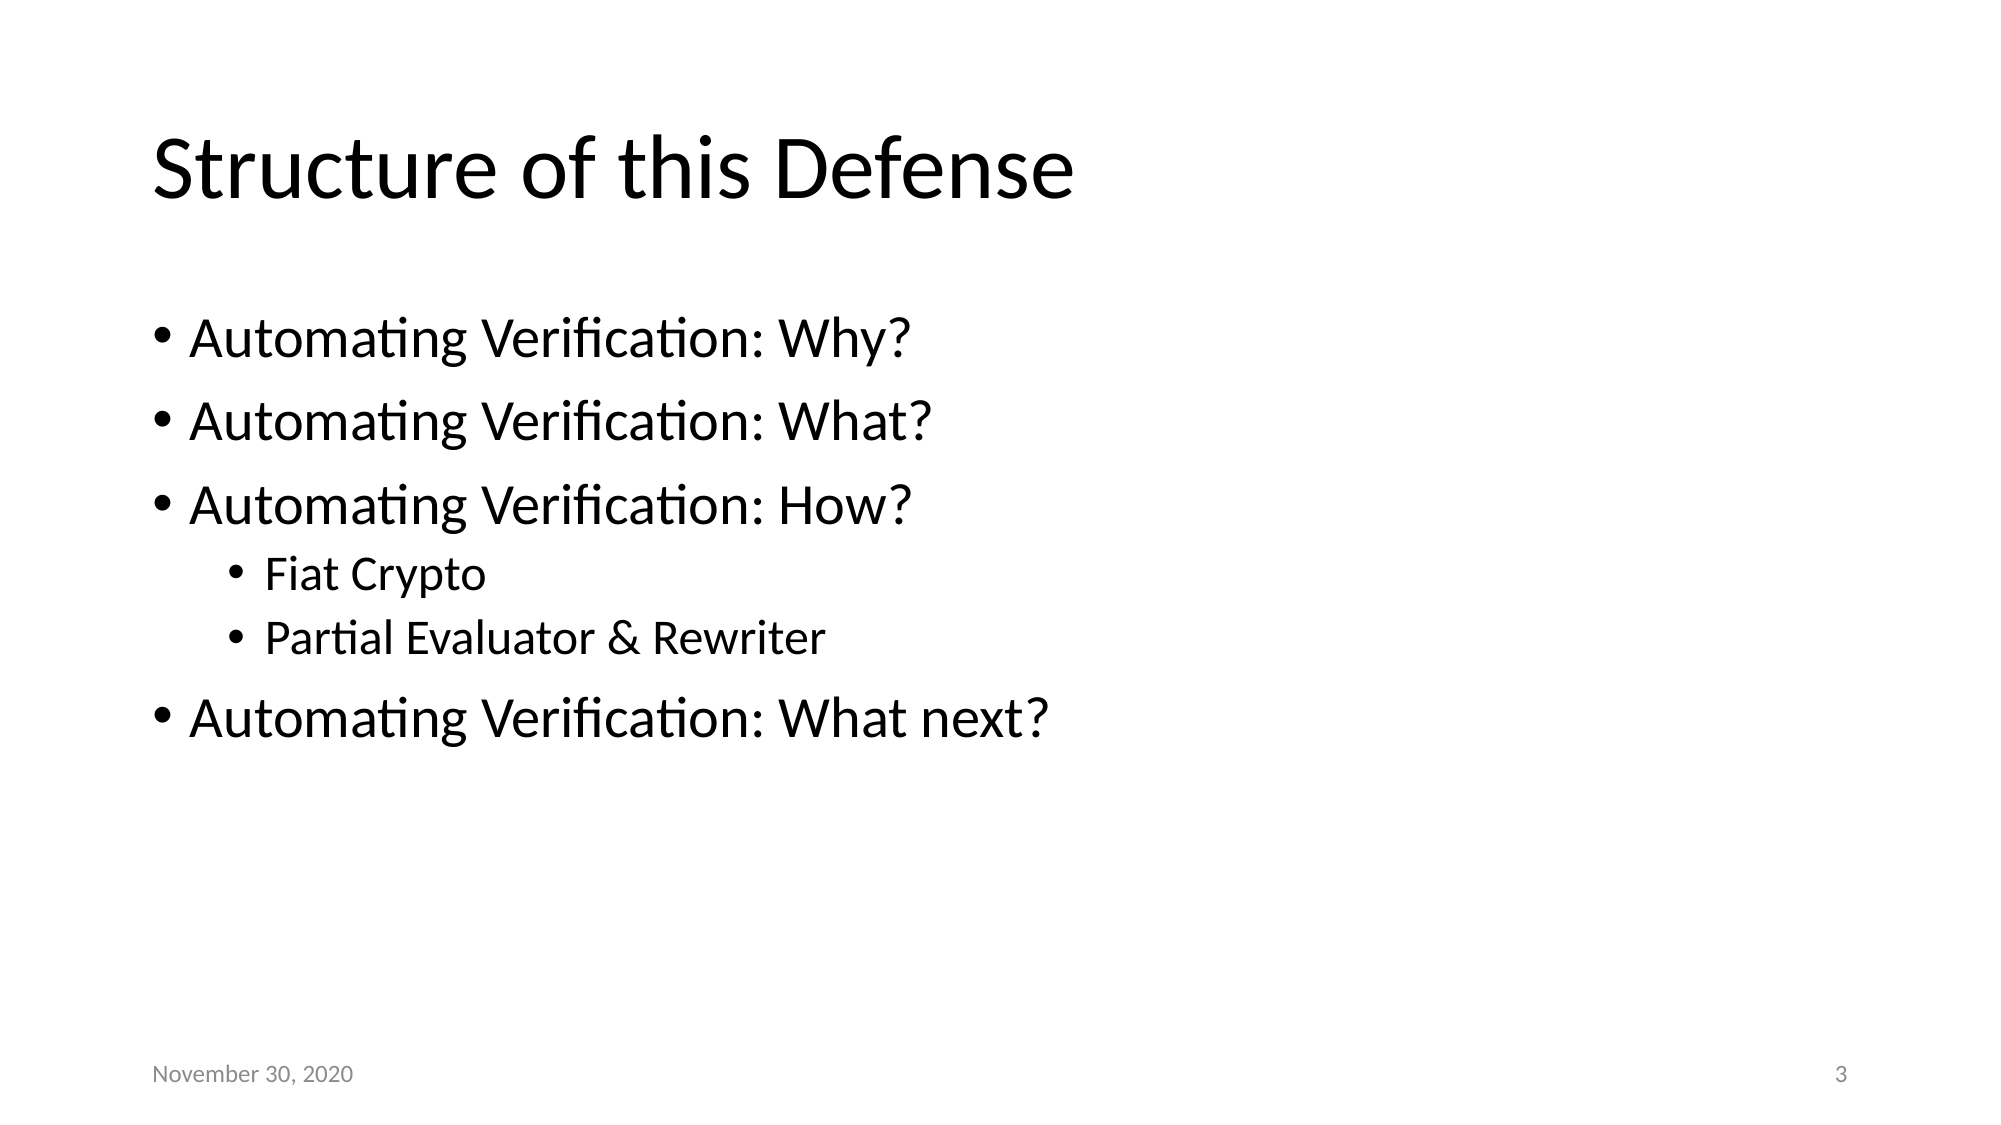

# Structure of this Defense
Automating Verification: Why?
Automating Verification: What?
Automating Verification: How?
Fiat Crypto
Partial Evaluator & Rewriter
Automating Verification: What next?

November 30, 2020
3